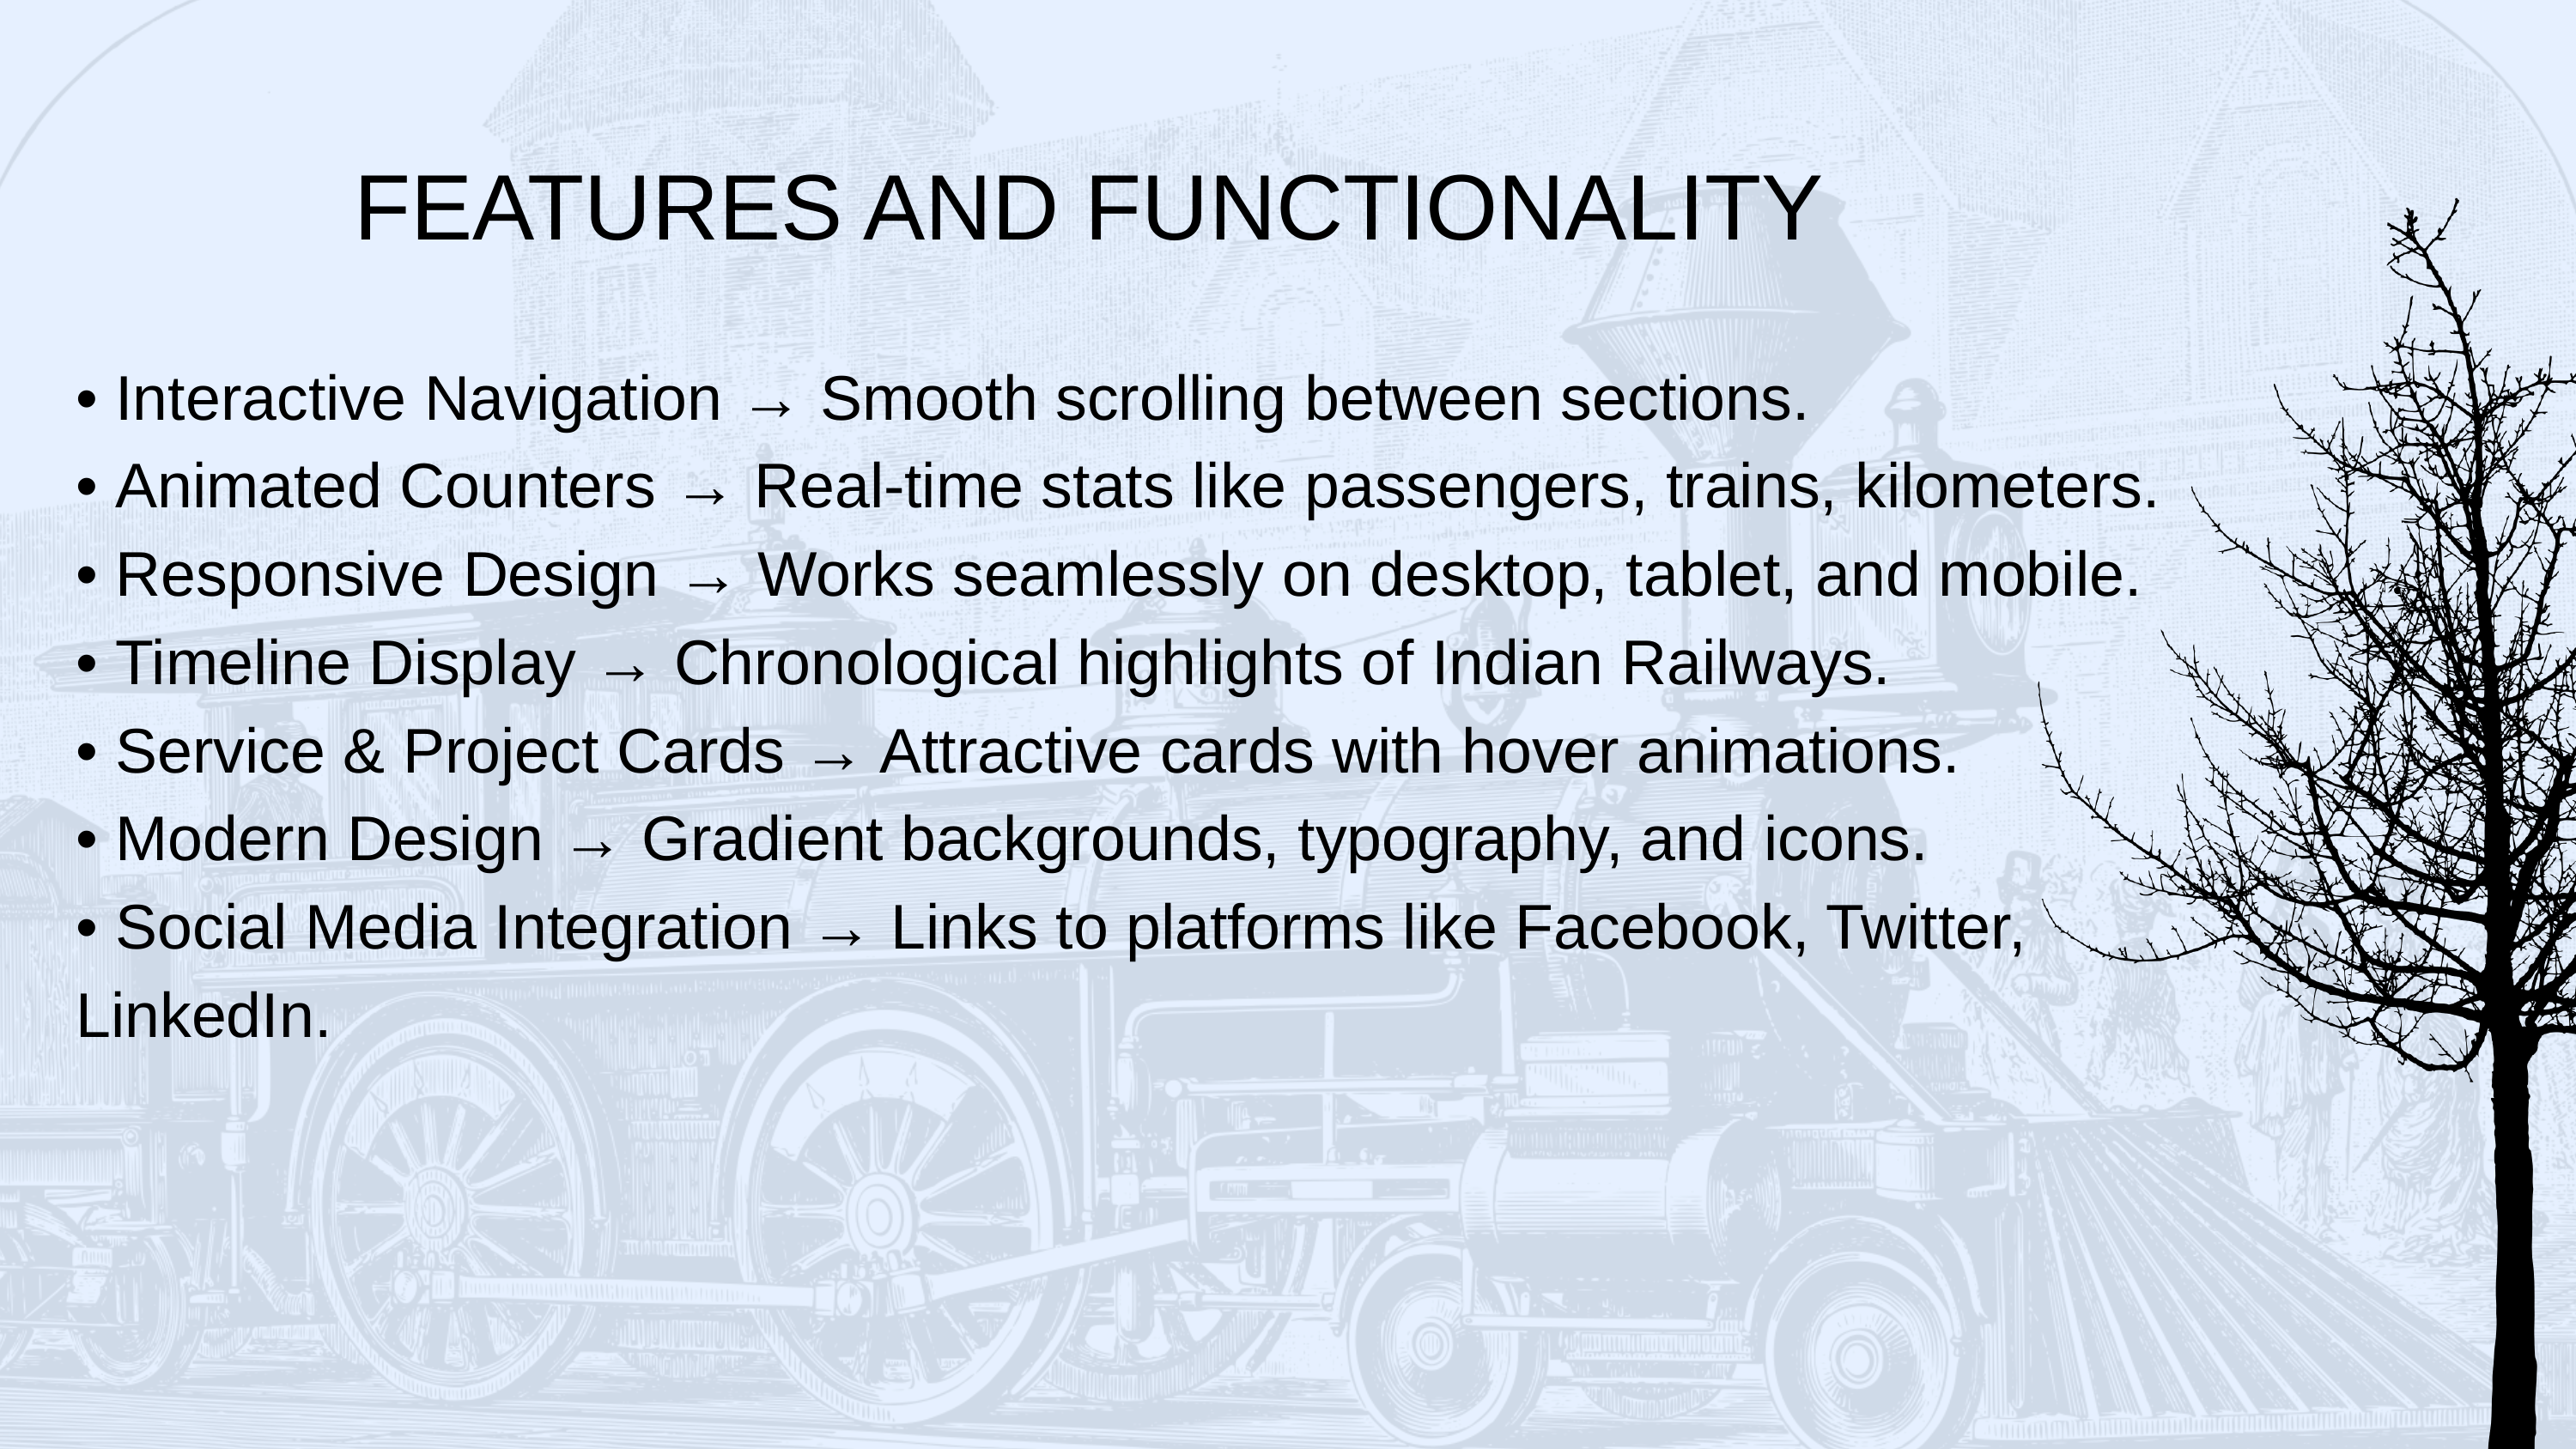

FEATURES AND FUNCTIONALITY

• Interactive Navigation → Smooth scrolling between sections.
• Animated Counters → Real-time stats like passengers, trains, kilometers.
• Responsive Design → Works seamlessly on desktop, tablet, and mobile.
• Timeline Display → Chronological highlights of Indian Railways.
• Service & Project Cards → Attractive cards with hover animations.
• Modern Design → Gradient backgrounds, typography, and icons.
• Social Media Integration → Links to platforms like Facebook, Twitter, LinkedIn.